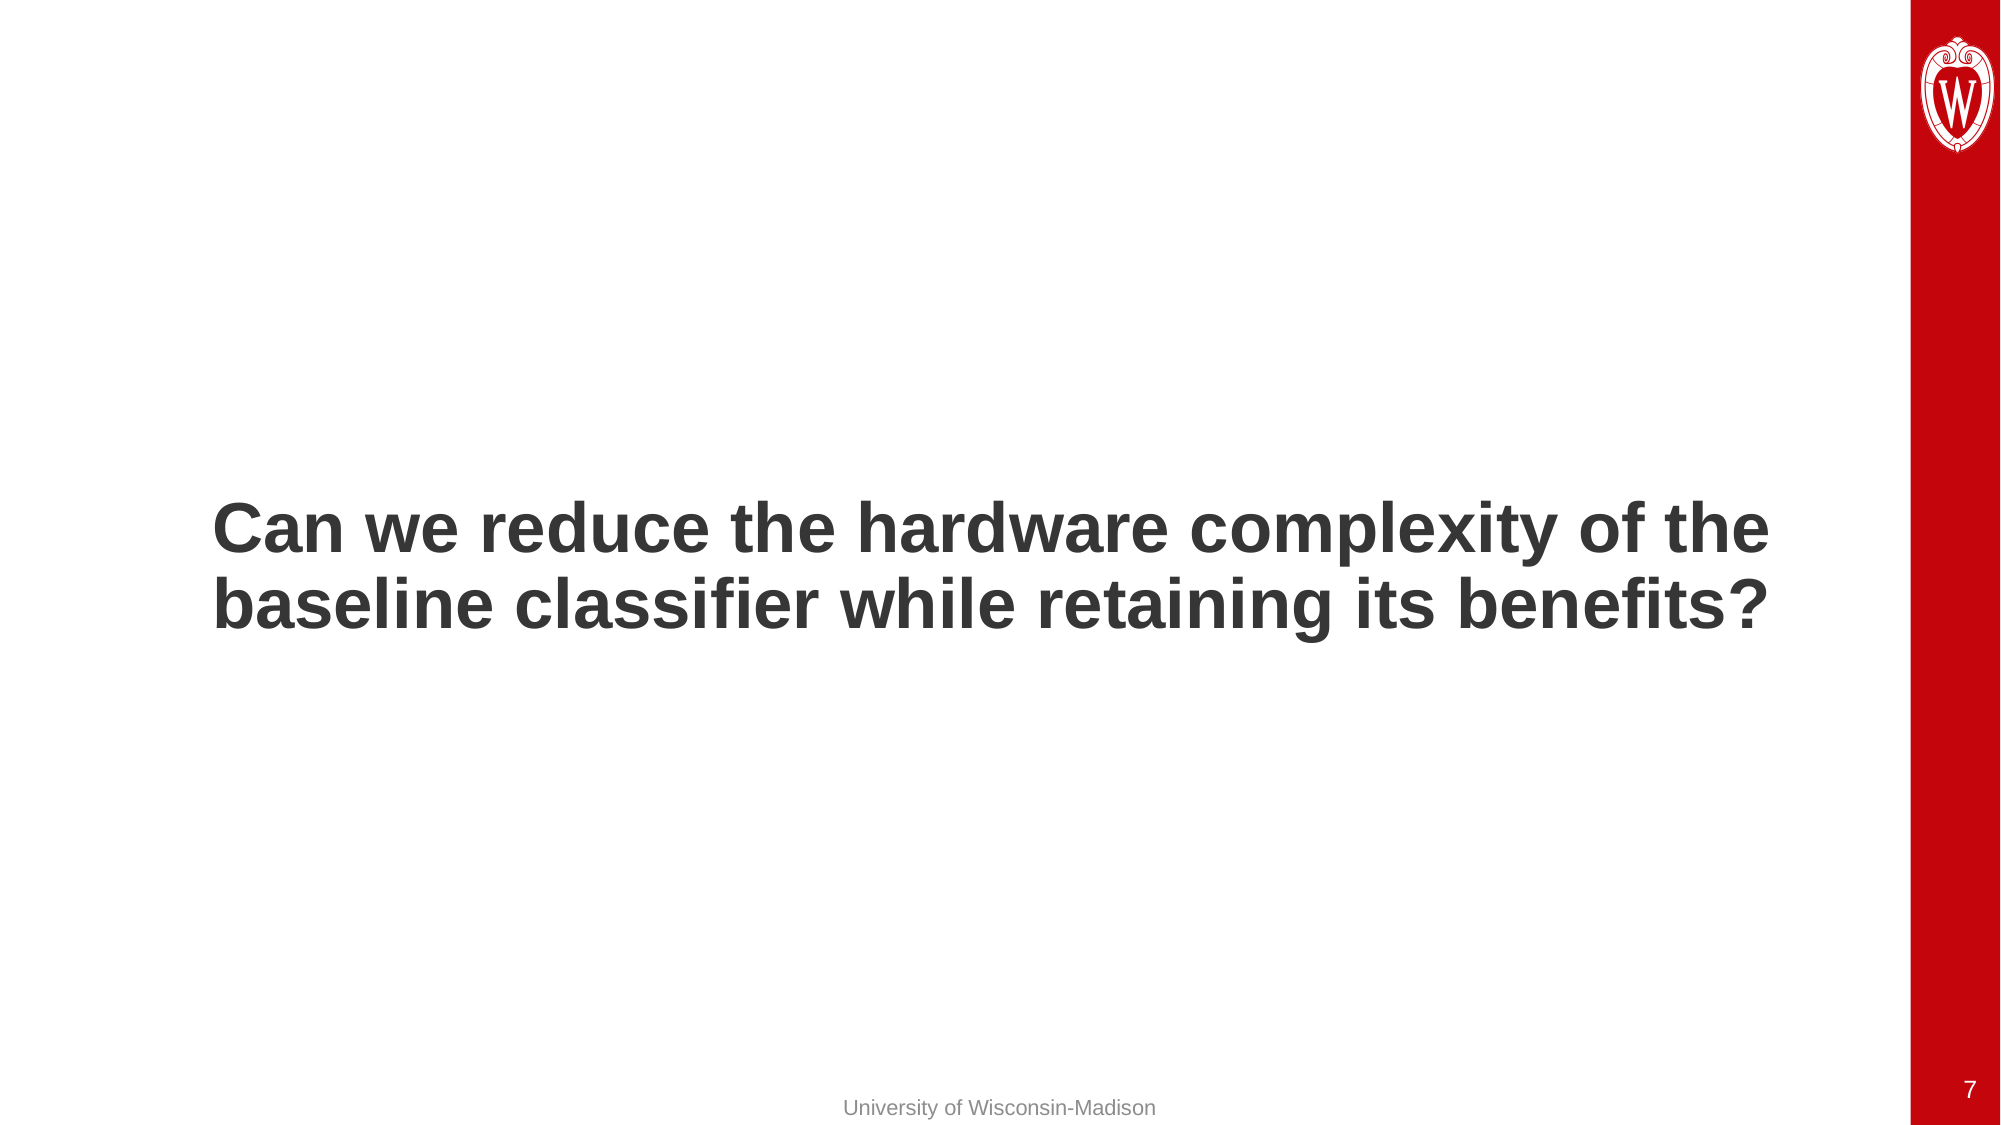

# Can we reduce the hardware complexity of the baseline classifier while retaining its benefits?
7
University of Wisconsin-Madison